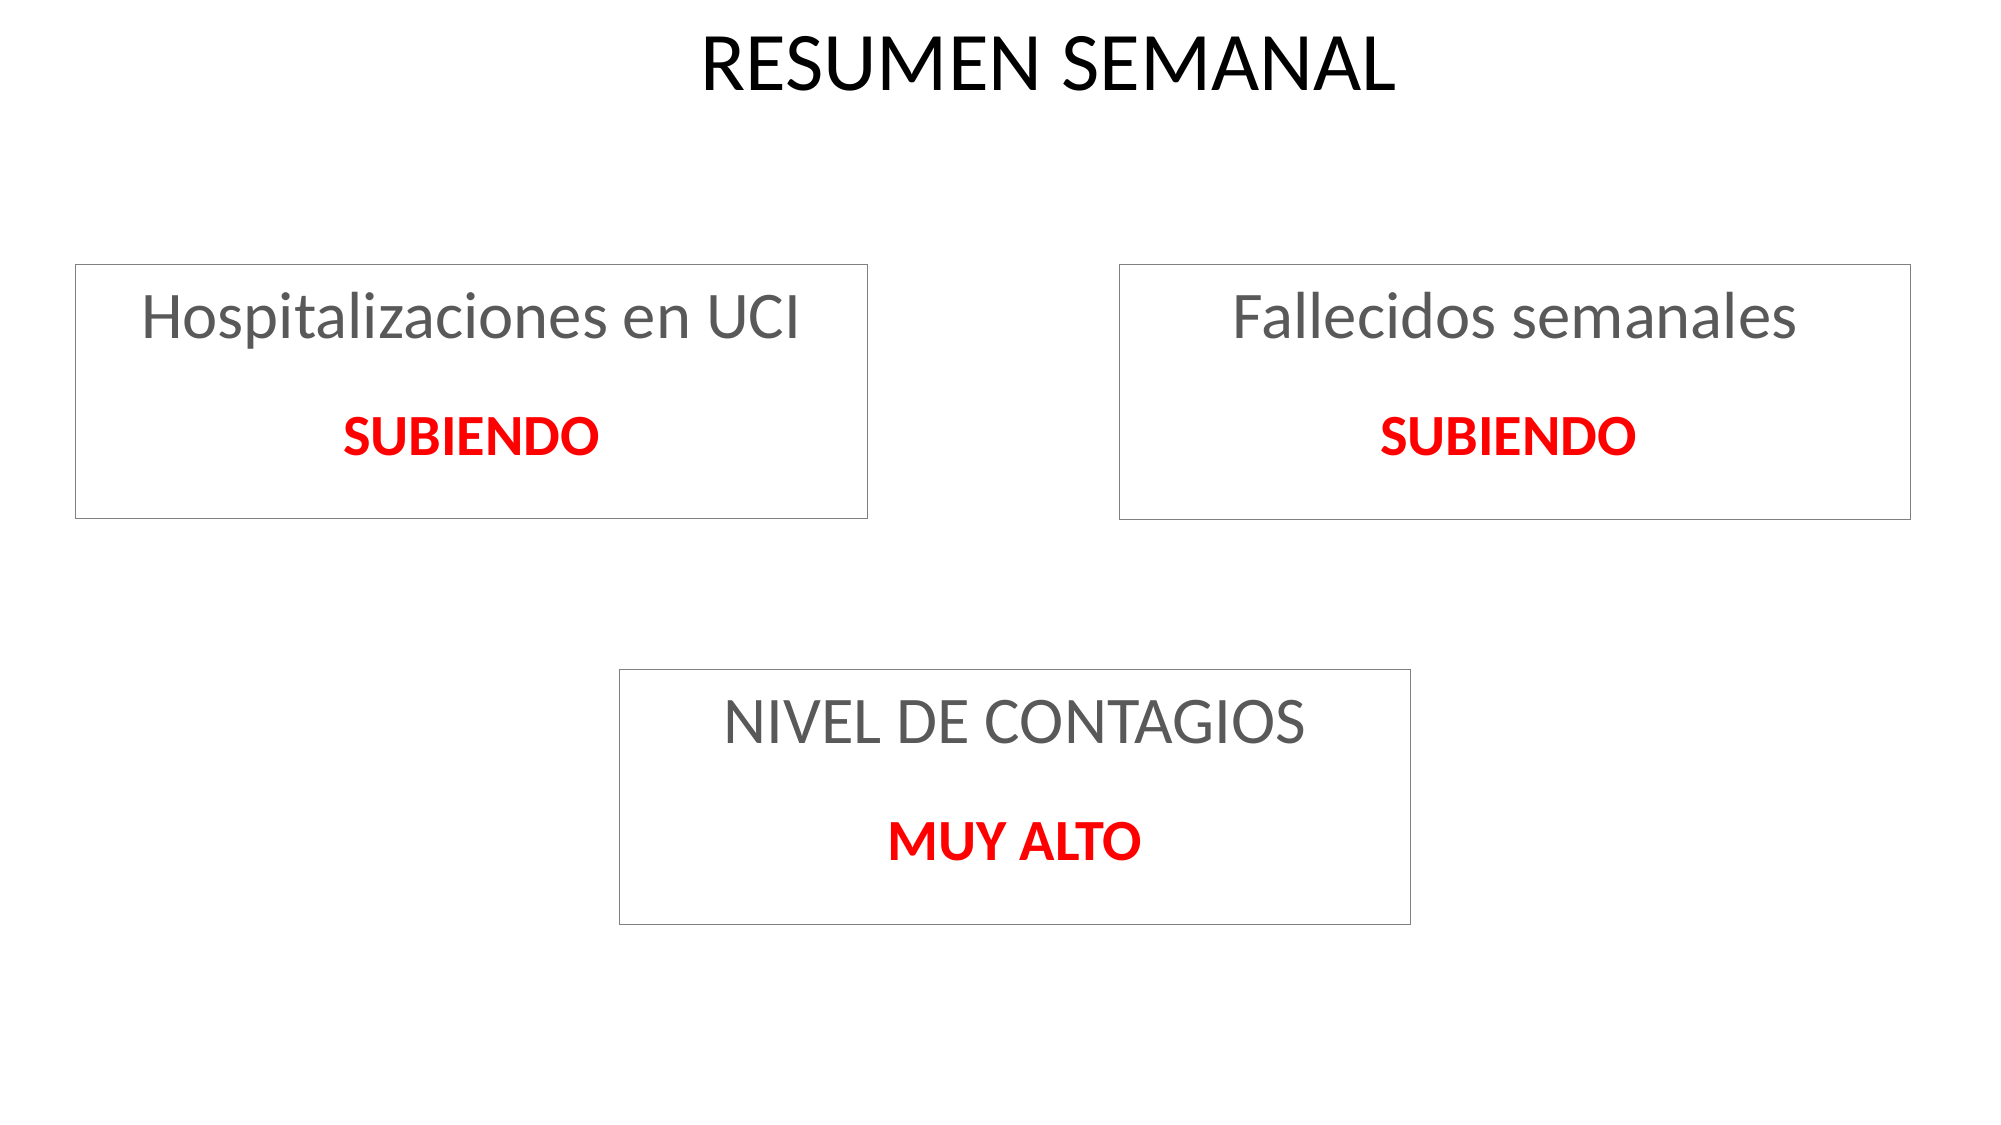

RESUMEN SEMANAL
Hospitalizaciones en UCI

SUBIENDO

Fallecidos semanales

SUBIENDO

NIVEL DE CONTAGIOS

MUY ALTO